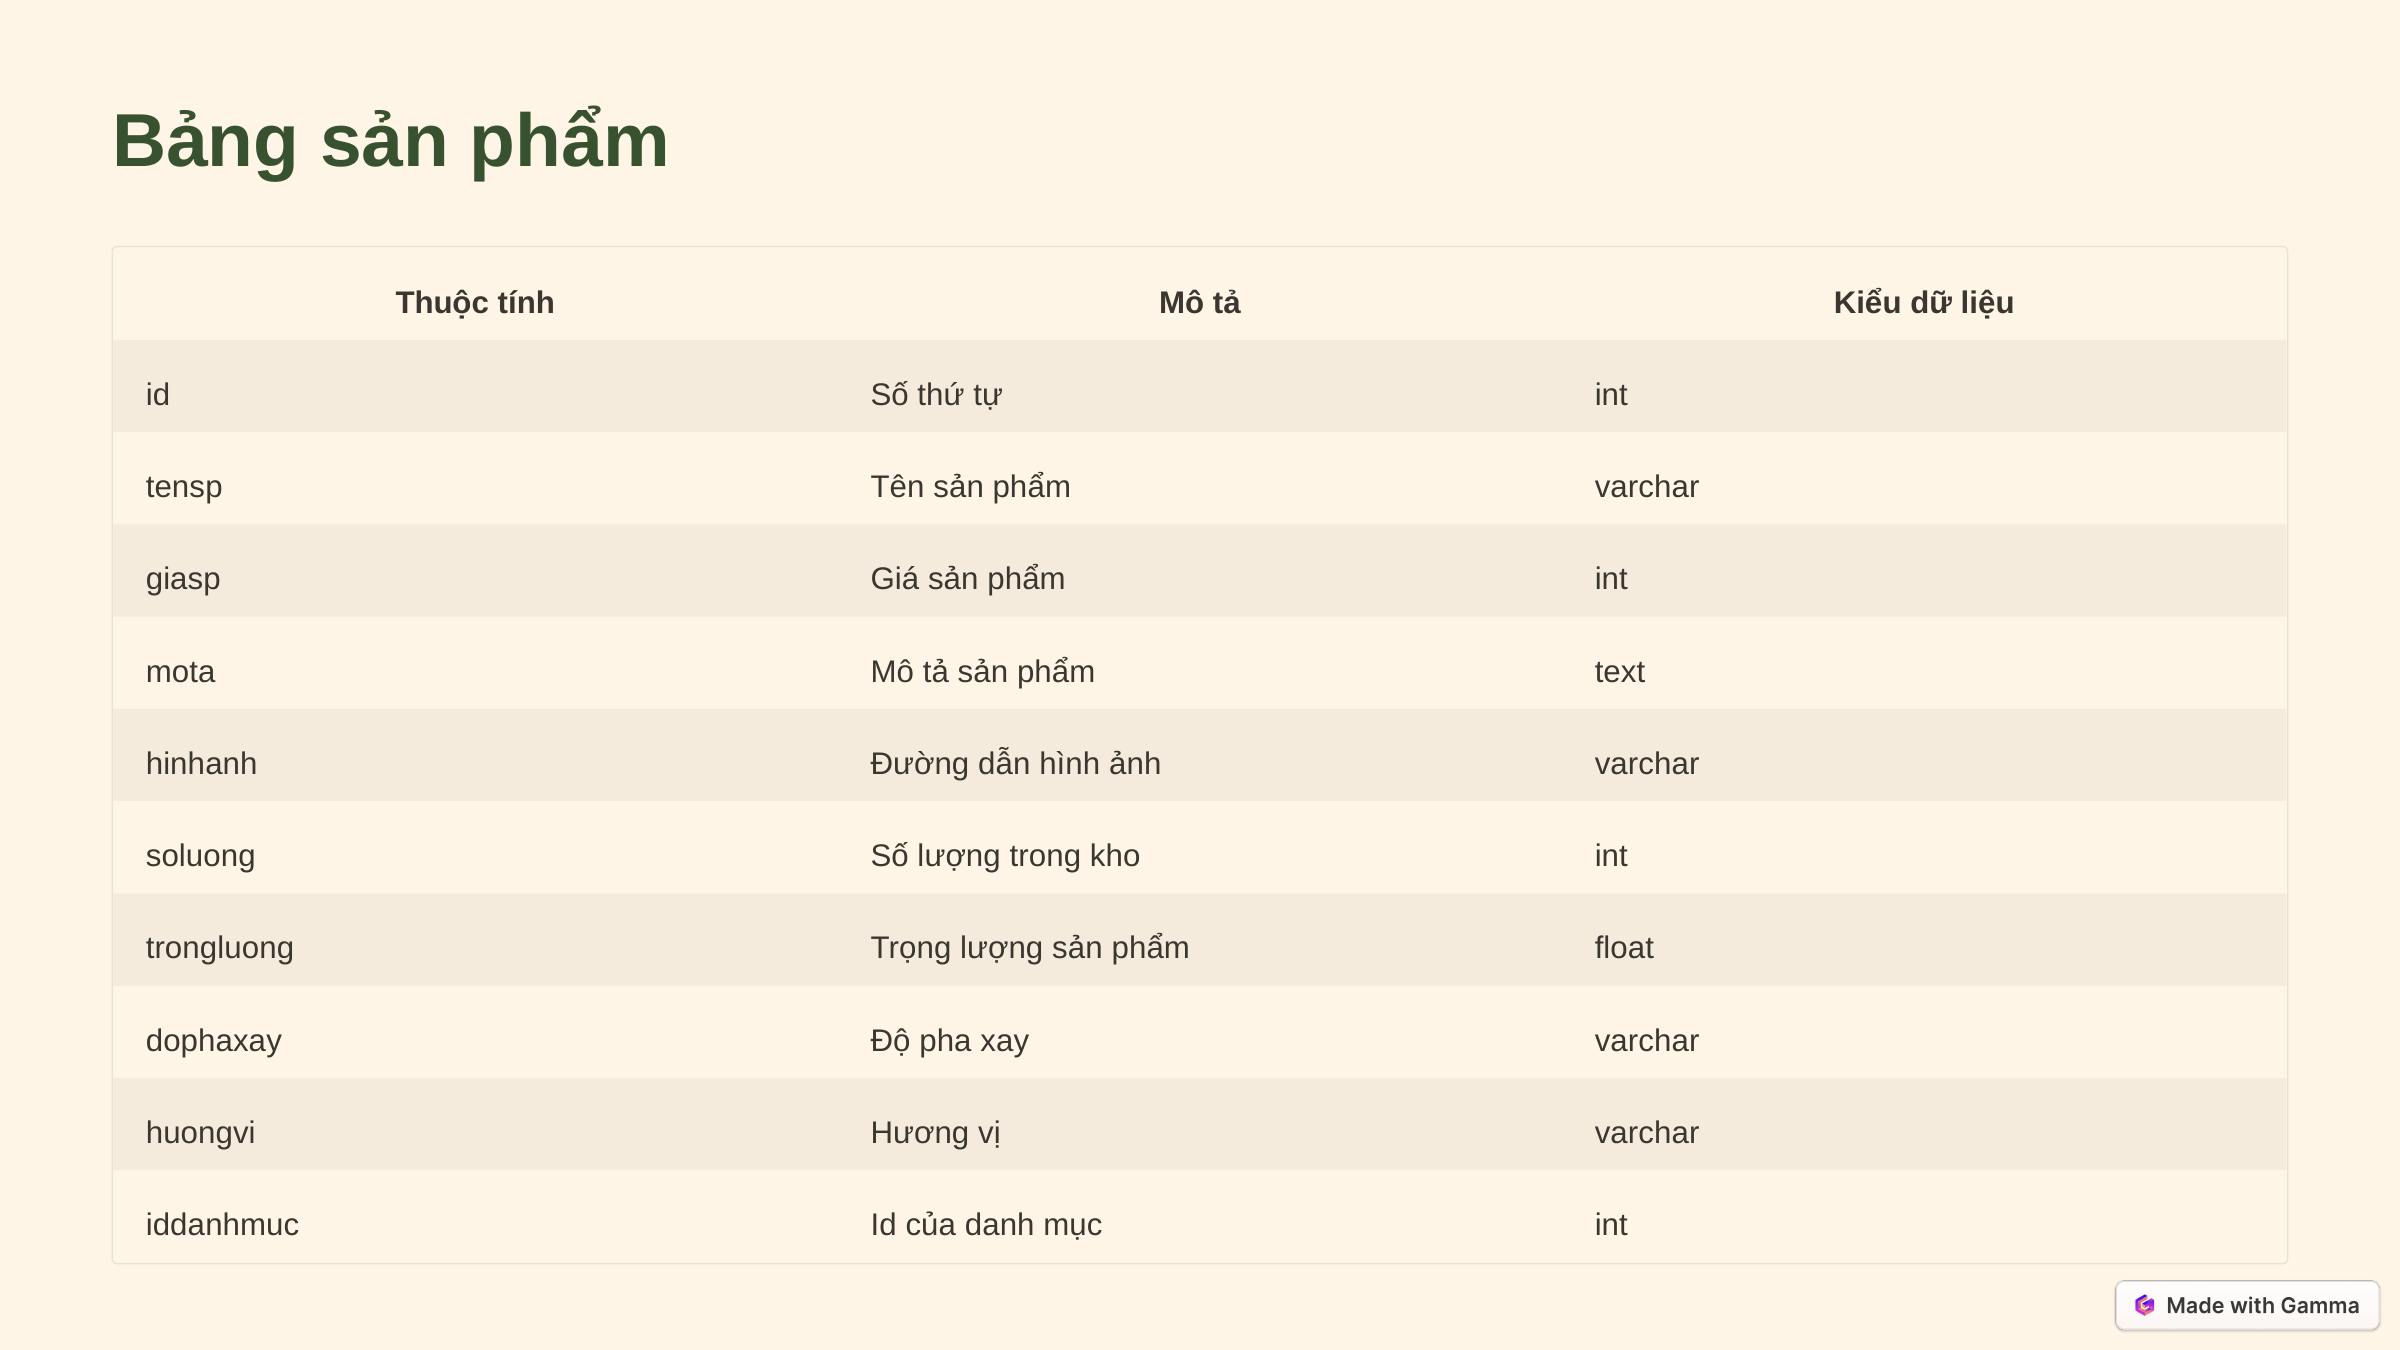

Bảng sản phẩm

Thuộc tính
Mô tả
Kiểu dữ liệu

id
Số thứ tự
int

tensp
Tên sản phẩm
varchar

giasp
Giá sản phẩm
int

mota
Mô tả sản phẩm
text

hinhanh
Đường dẫn hình ảnh
varchar

soluong
Số lượng trong kho
int

trongluong
Trọng lượng sản phẩm
float

dophaxay
Độ pha xay
varchar

huongvi
Hương vị
varchar

iddanhmuc
Id của danh mục
int